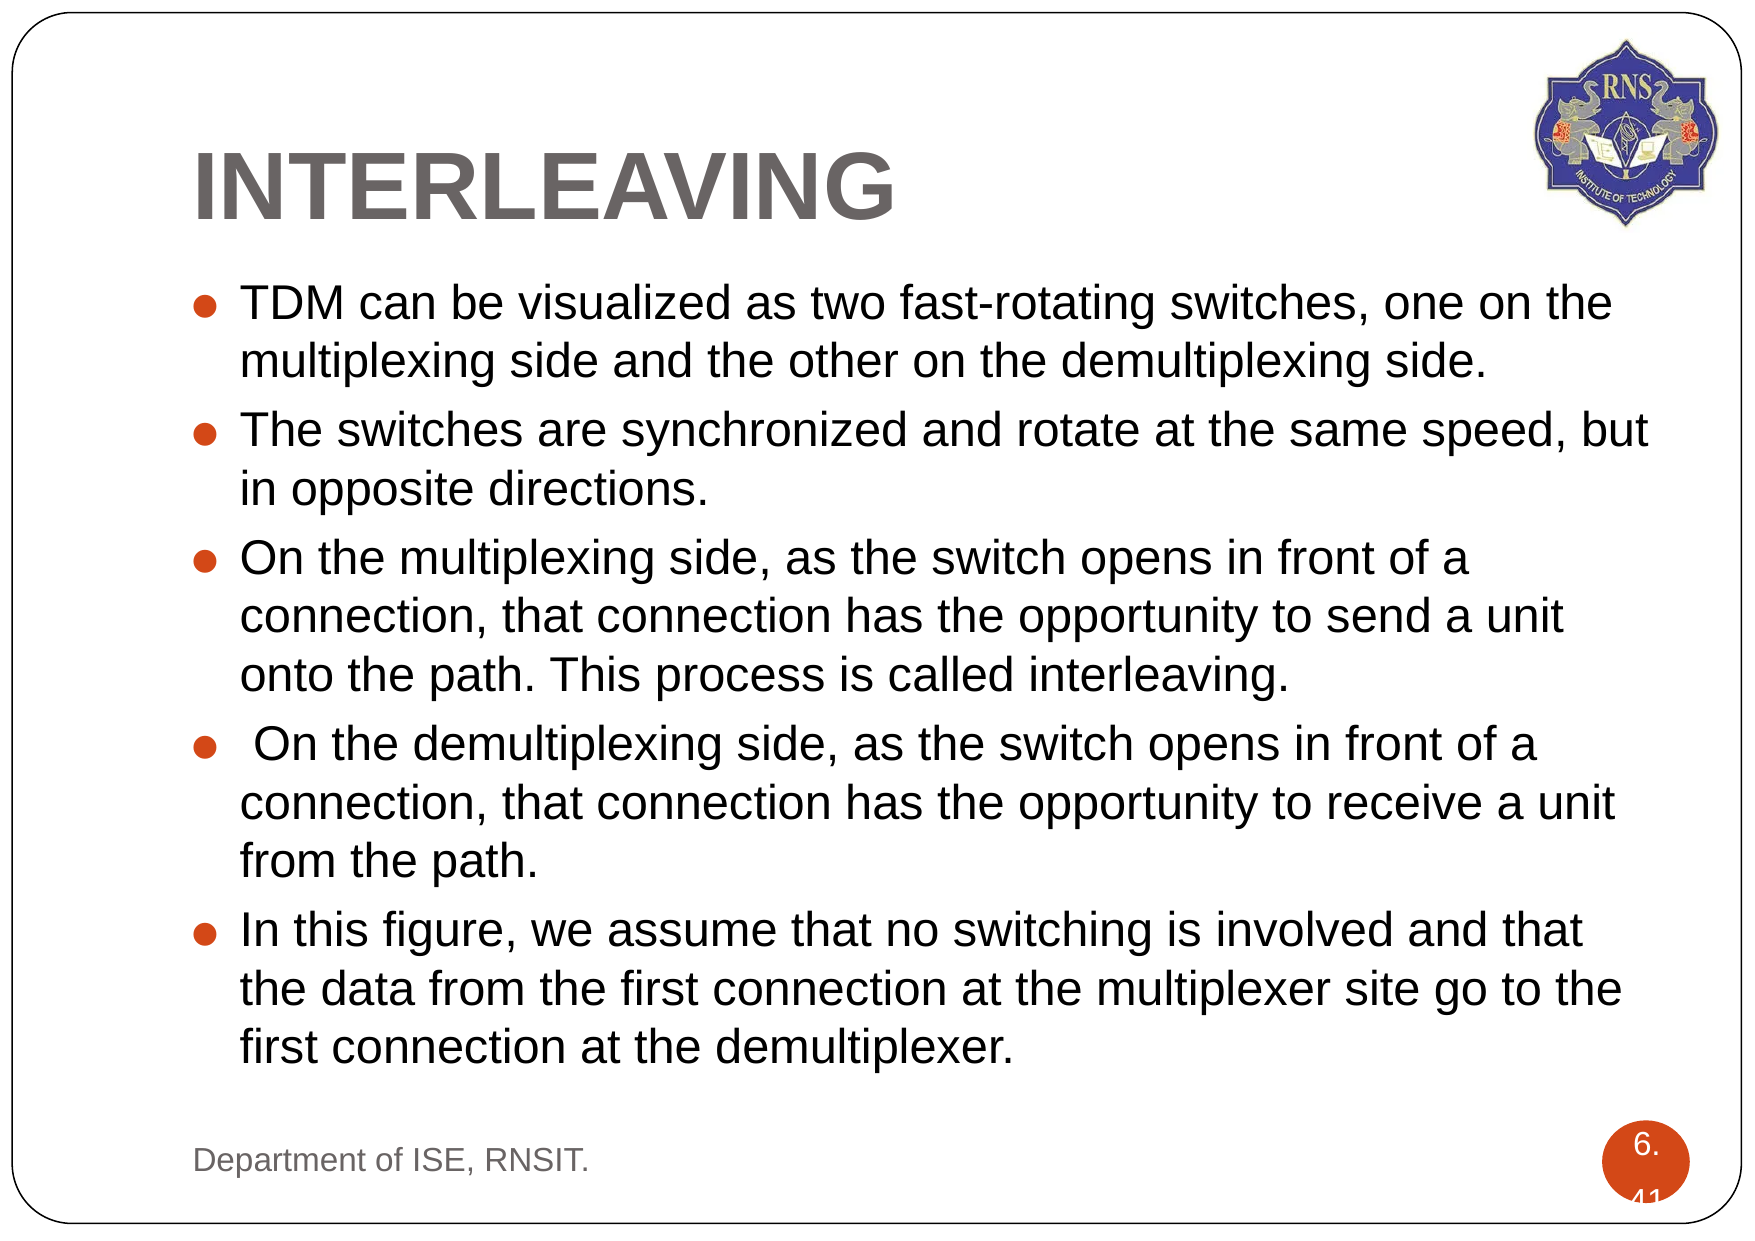

# INTERLEAVING
TDM can be visualized as two fast-rotating switches, one on the multiplexing side and the other on the demultiplexing side.
The switches are synchronized and rotate at the same speed, but in opposite directions.
On the multiplexing side, as the switch opens in front of a connection, that connection has the opportunity to send a unit onto the path. This process is called interleaving.
 On the demultiplexing side, as the switch opens in front of a connection, that connection has the opportunity to receive a unit from the path.
In this figure, we assume that no switching is involved and that the data from the first connection at the multiplexer site go to the first connection at the demultiplexer.
Department of ISE, RNSIT.
6.41